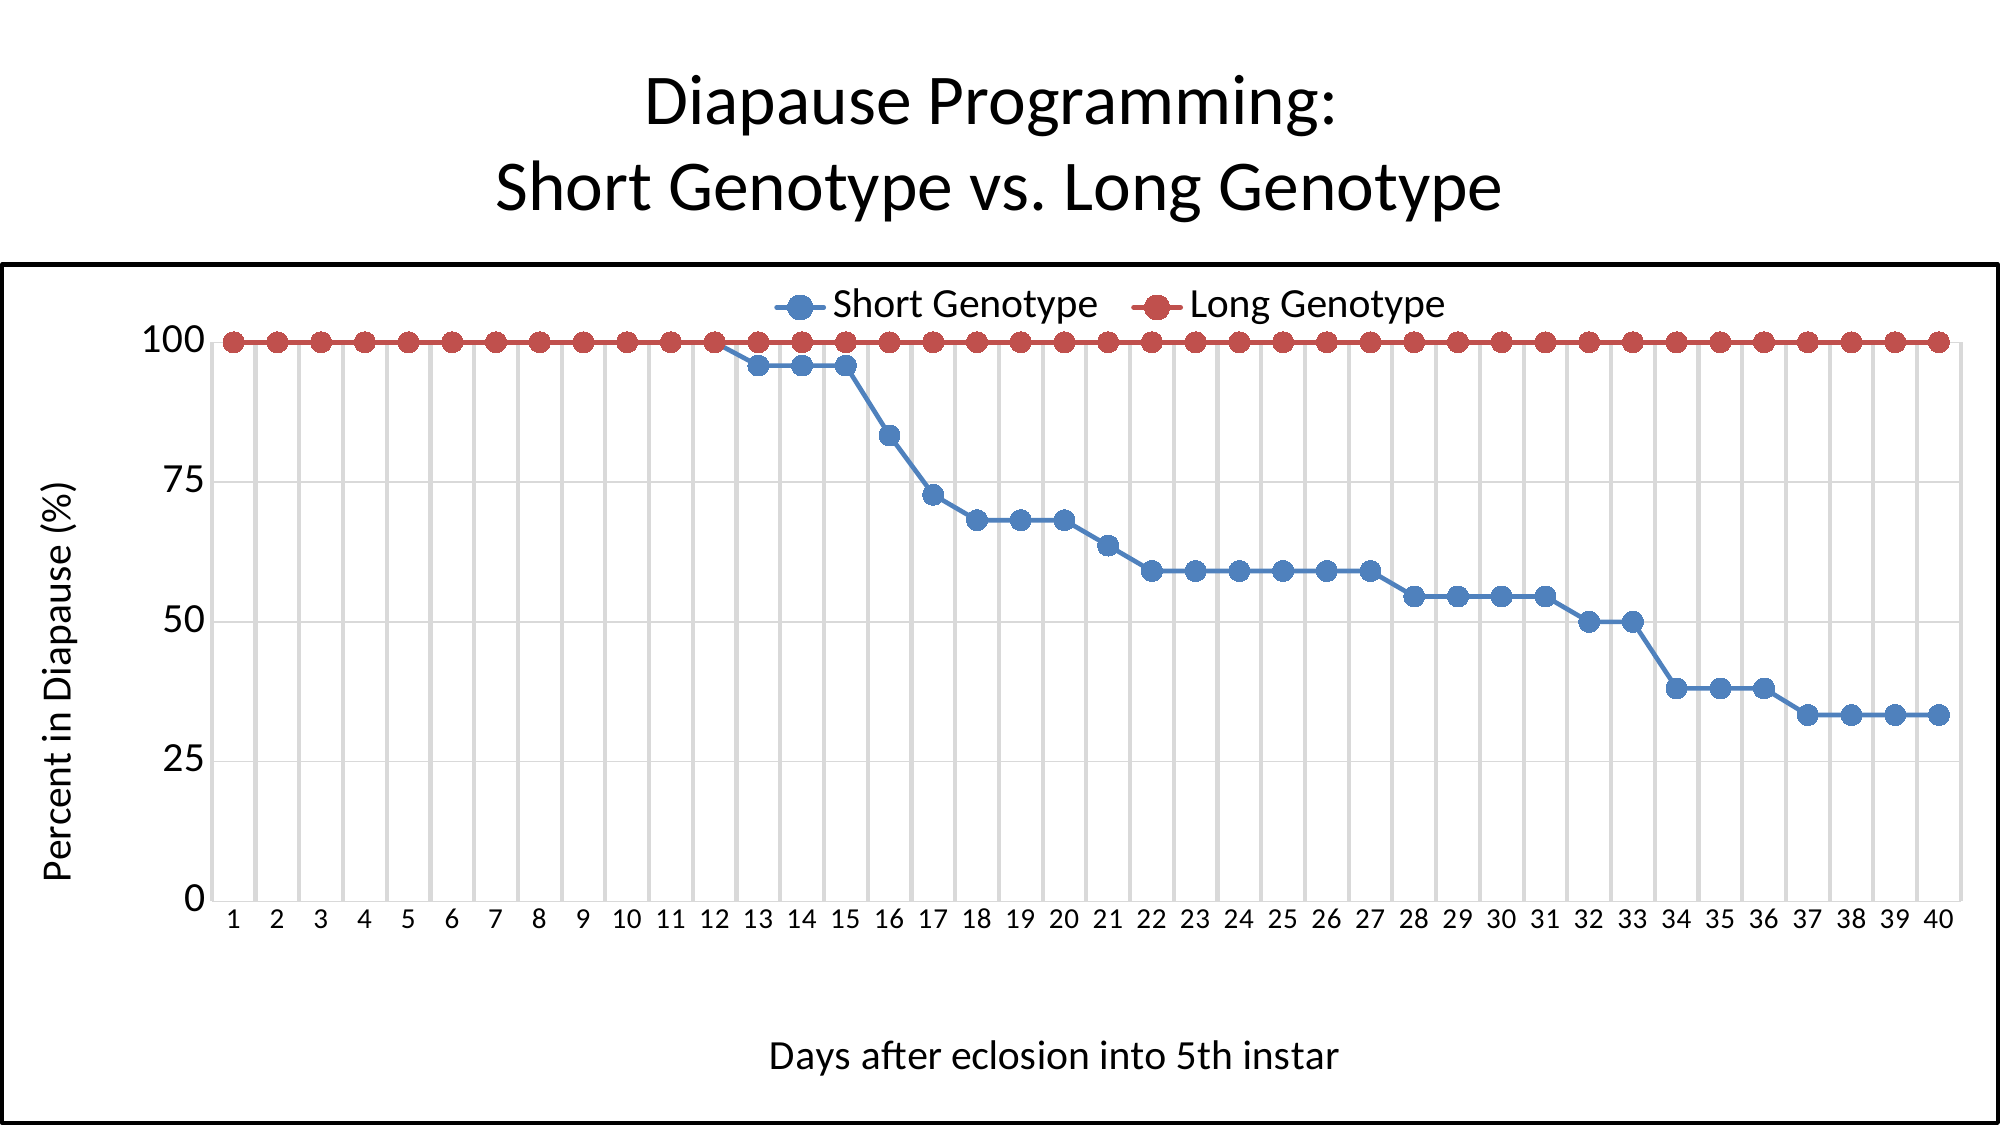

# Diapause Programming: Short Genotype vs. Long Genotype

### Chart

| Category | Short Genotype | Long Genotype |
|---|---|---|
| 1.0 | 100.0 | 100.0 |
| 2.0 | 100.0 | 100.0 |
| 3.0 | 100.0 | 100.0 |
| 4.0 | 100.0 | 100.0 |
| 5.0 | 100.0 | 100.0 |
| 6.0 | 100.0 | 100.0 |
| 7.0 | 100.0 | 100.0 |
| 8.0 | 100.0 | 100.0 |
| 9.0 | 100.0 | 100.0 |
| 10.0 | 100.0 | 100.0 |
| 11.0 | 100.0 | 100.0 |
| 12.0 | 100.0 | 100.0 |
| 13.0 | 95.83333333333329 | 100.0 |
| 14.0 | 95.83333333333329 | 100.0 |
| 15.0 | 95.83333333333329 | 100.0 |
| 16.0 | 83.3333333333333 | 100.0 |
| 17.0 | 72.72727272727273 | 100.0 |
| 18.0 | 68.18181818181819 | 100.0 |
| 19.0 | 68.18181818181819 | 100.0 |
| 20.0 | 68.18181818181819 | 100.0 |
| 21.0 | 63.63636363636363 | 100.0 |
| 22.0 | 59.09090909090908 | 100.0 |
| 23.0 | 59.09090909090908 | 100.0 |
| 24.0 | 59.09090909090908 | 100.0 |
| 25.0 | 59.09090909090908 | 100.0 |
| 26.0 | 59.09090909090908 | 100.0 |
| 27.0 | 59.09090909090908 | 100.0 |
| 28.0 | 54.54545454545455 | 100.0 |
| 29.0 | 54.54545454545455 | 100.0 |
| 30.0 | 54.54545454545455 | 100.0 |
| 31.0 | 54.54545454545455 | 100.0 |
| 32.0 | 50.0 | 100.0 |
| 33.0 | 50.0 | 100.0 |
| 34.0 | 38.0952380952381 | 100.0 |
| 35.0 | 38.0952380952381 | 100.0 |
| 36.0 | 38.0952380952381 | 100.0 |
| 37.0 | 33.33333333333334 | 100.0 |
| 38.0 | 33.33333333333334 | 100.0 |
| 39.0 | 33.33333333333334 | 100.0 |
| 40.0 | 33.33333333333334 | 100.0 |